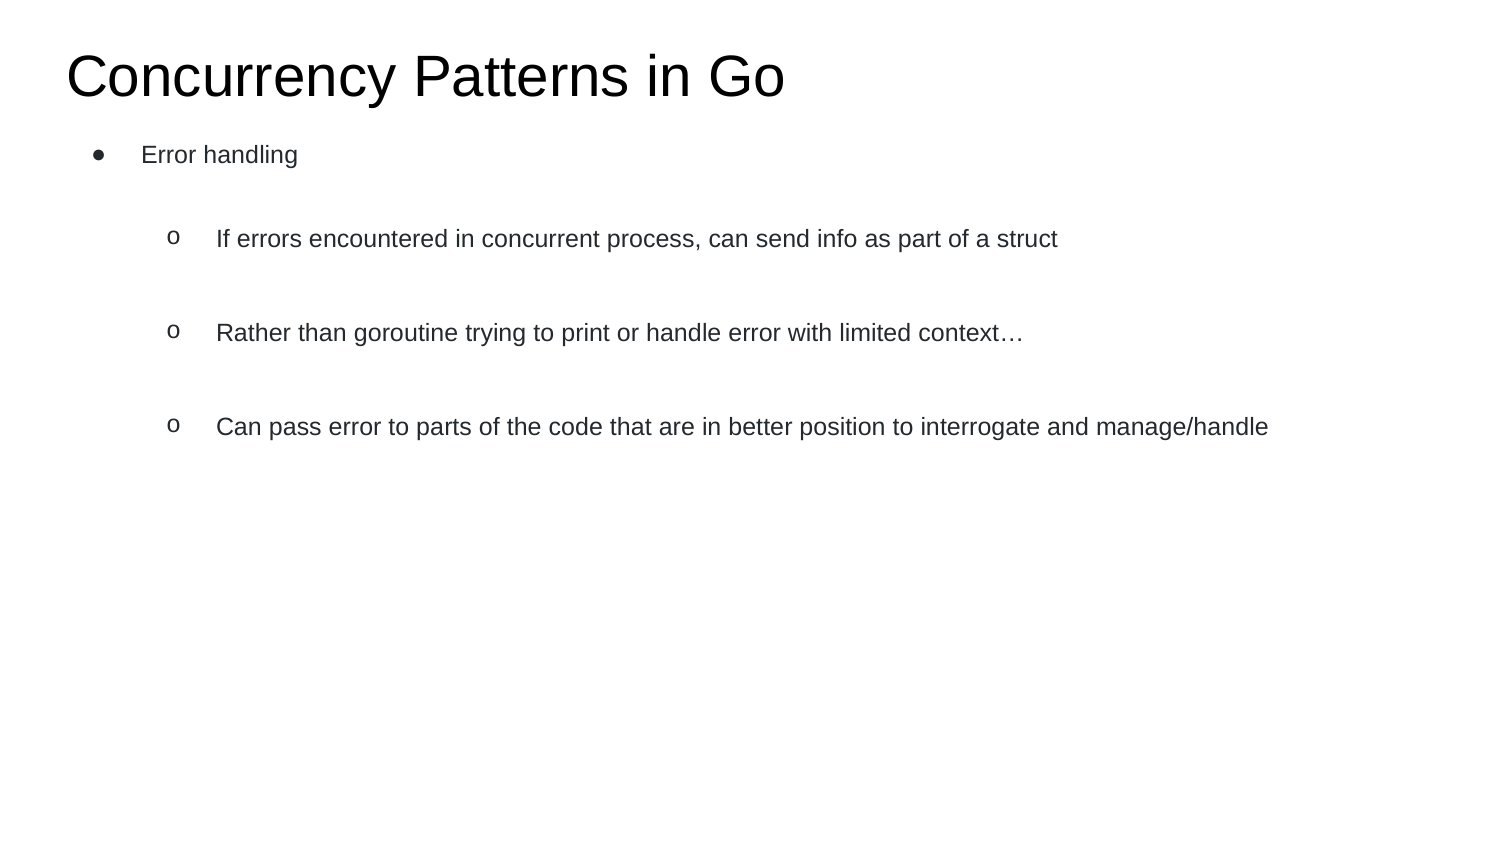

# Concurrency Patterns in Go
Error handling

If errors encountered in concurrent process, can send info as part of a struct

Rather than goroutine trying to print or handle error with limited context…

Can pass error to parts of the code that are in better position to interrogate and manage/handle